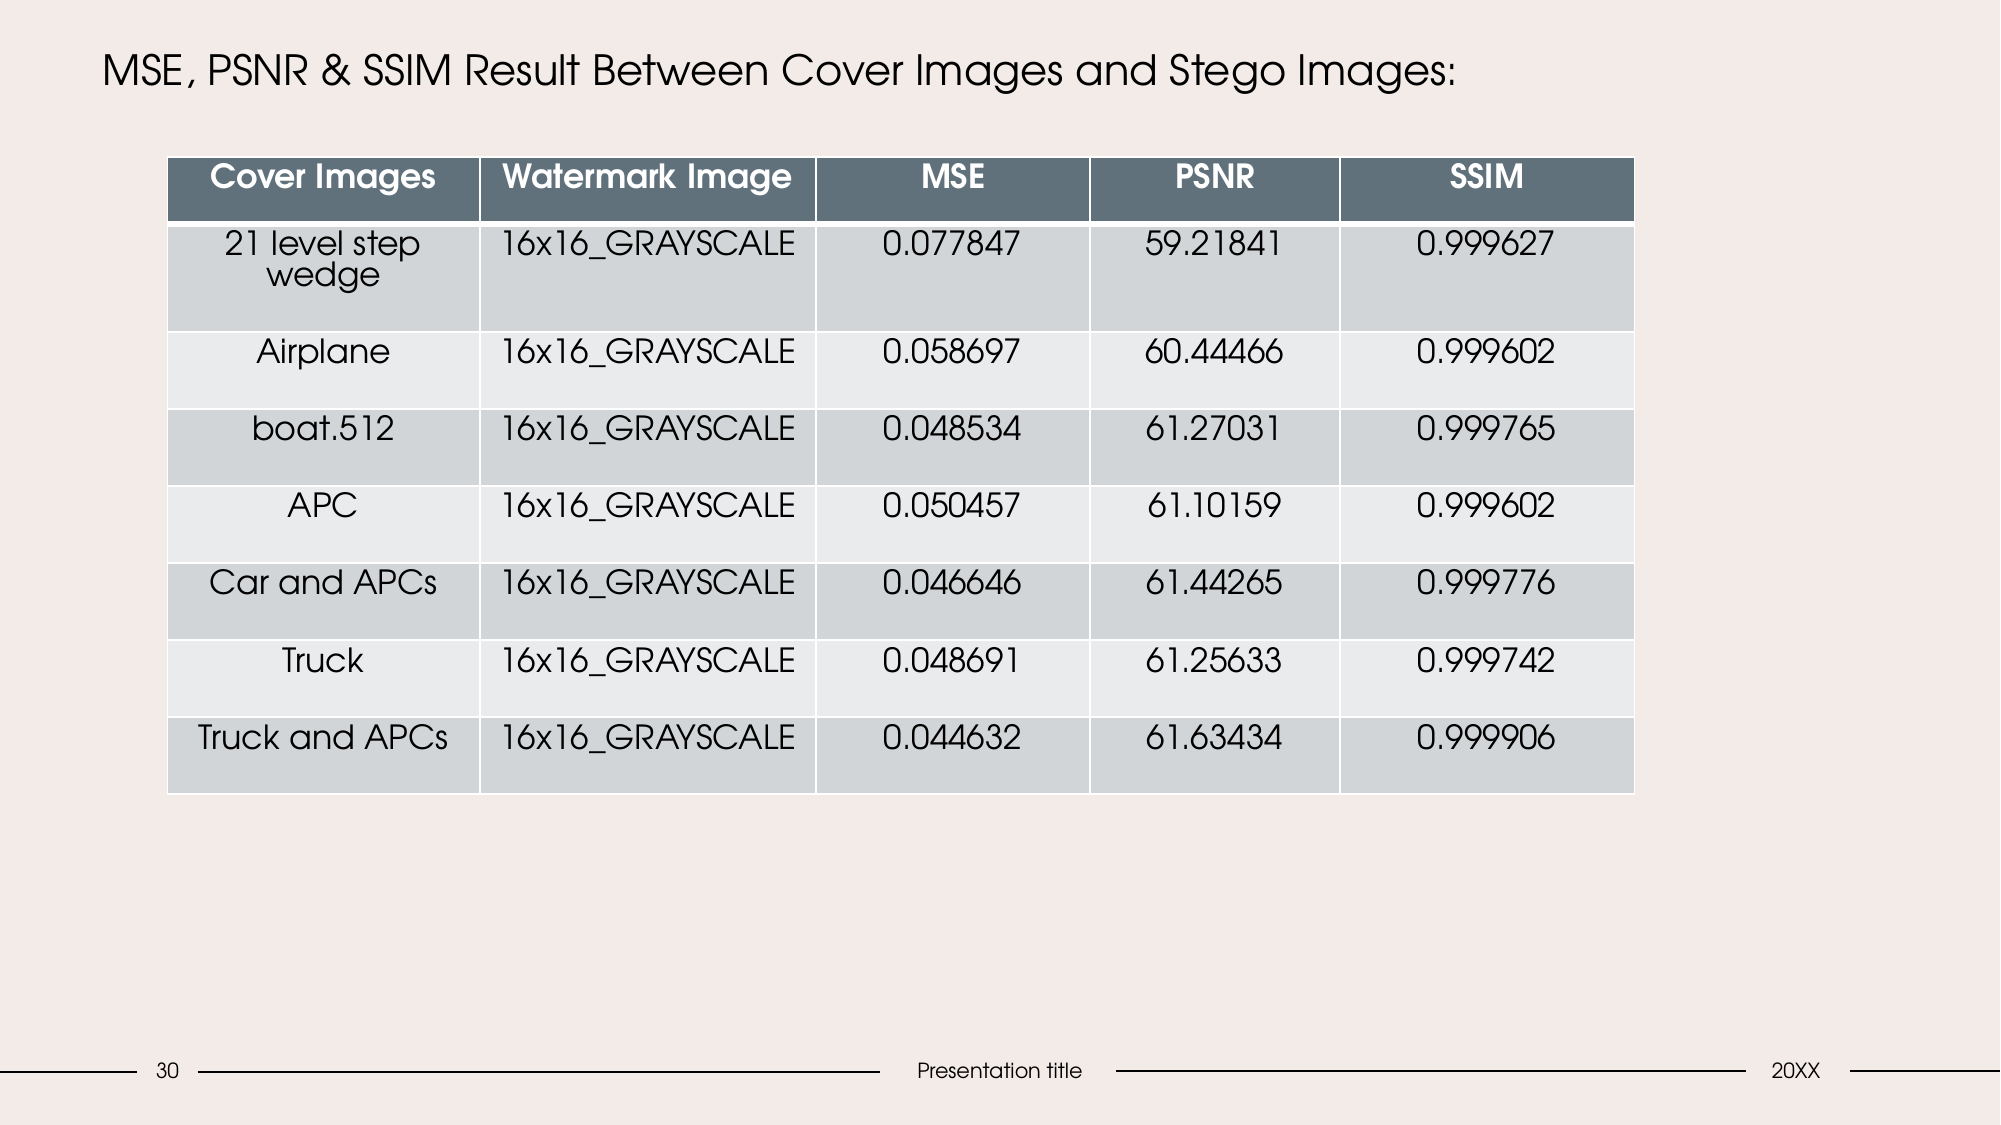

MSE, PSNR & SSIM Result Between Cover Images and Stego Images:
| Cover Images | Watermark Image | MSE | PSNR | SSIM |
| --- | --- | --- | --- | --- |
| 21 level step wedge | 16x16\_GRAYSCALE | 0.077847 | 59.21841 | 0.999627 |
| Airplane | 16x16\_GRAYSCALE | 0.058697 | 60.44466 | 0.999602 |
| boat.512 | 16x16\_GRAYSCALE | 0.048534 | 61.27031 | 0.999765 |
| APC | 16x16\_GRAYSCALE | 0.050457 | 61.10159 | 0.999602 |
| Car and APCs | 16x16\_GRAYSCALE | 0.046646 | 61.44265 | 0.999776 |
| Truck | 16x16\_GRAYSCALE | 0.048691 | 61.25633 | 0.999742 |
| Truck and APCs | 16x16\_GRAYSCALE | 0.044632 | 61.63434 | 0.999906 |
30
Presentation title
20XX